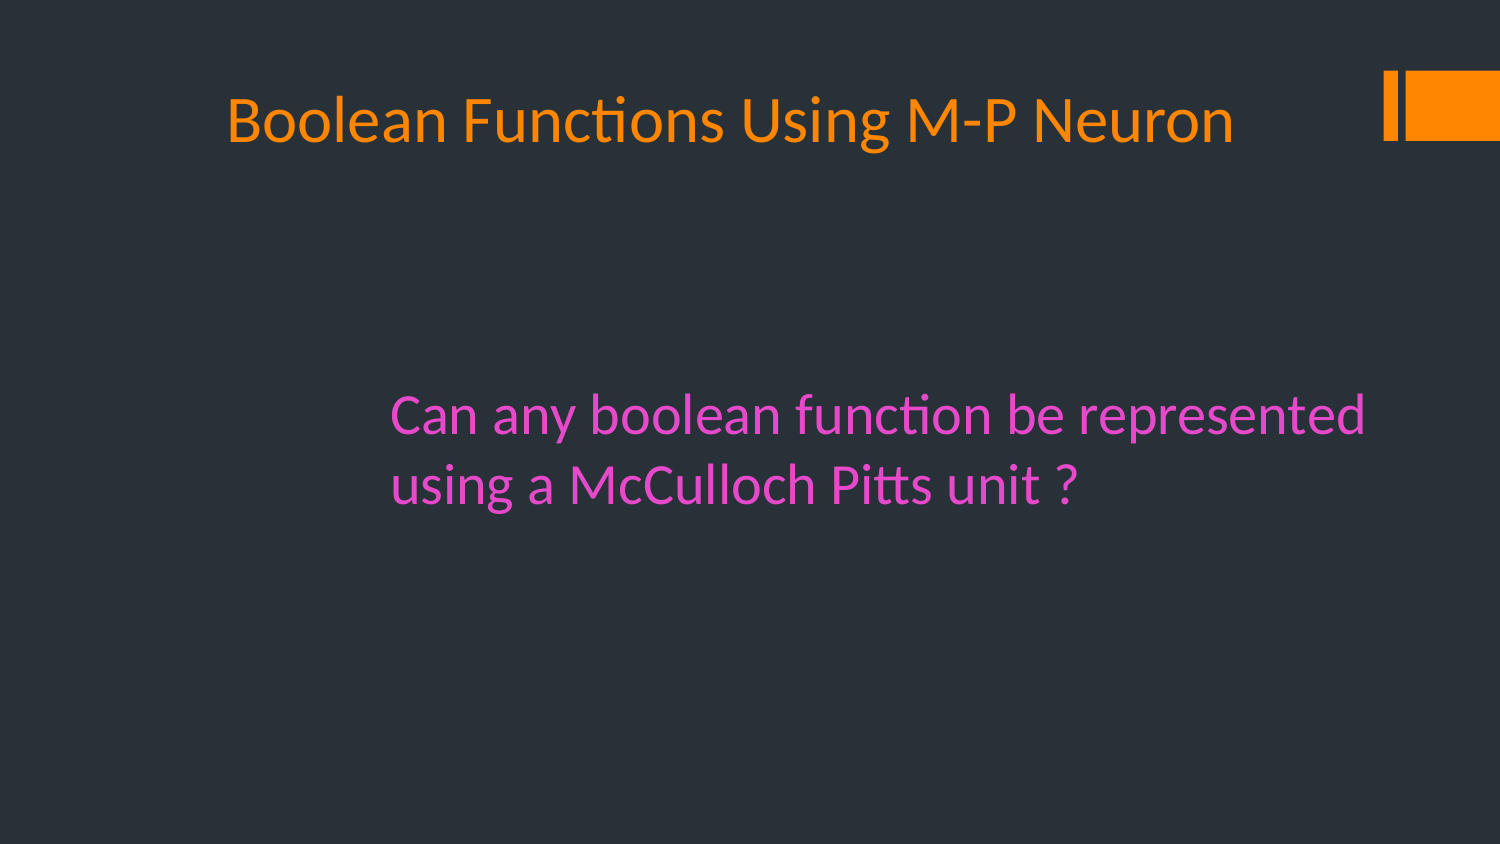

# Boolean Functions Using M-P Neuron
Can any boolean function be represented using a McCulloch Pitts unit ?